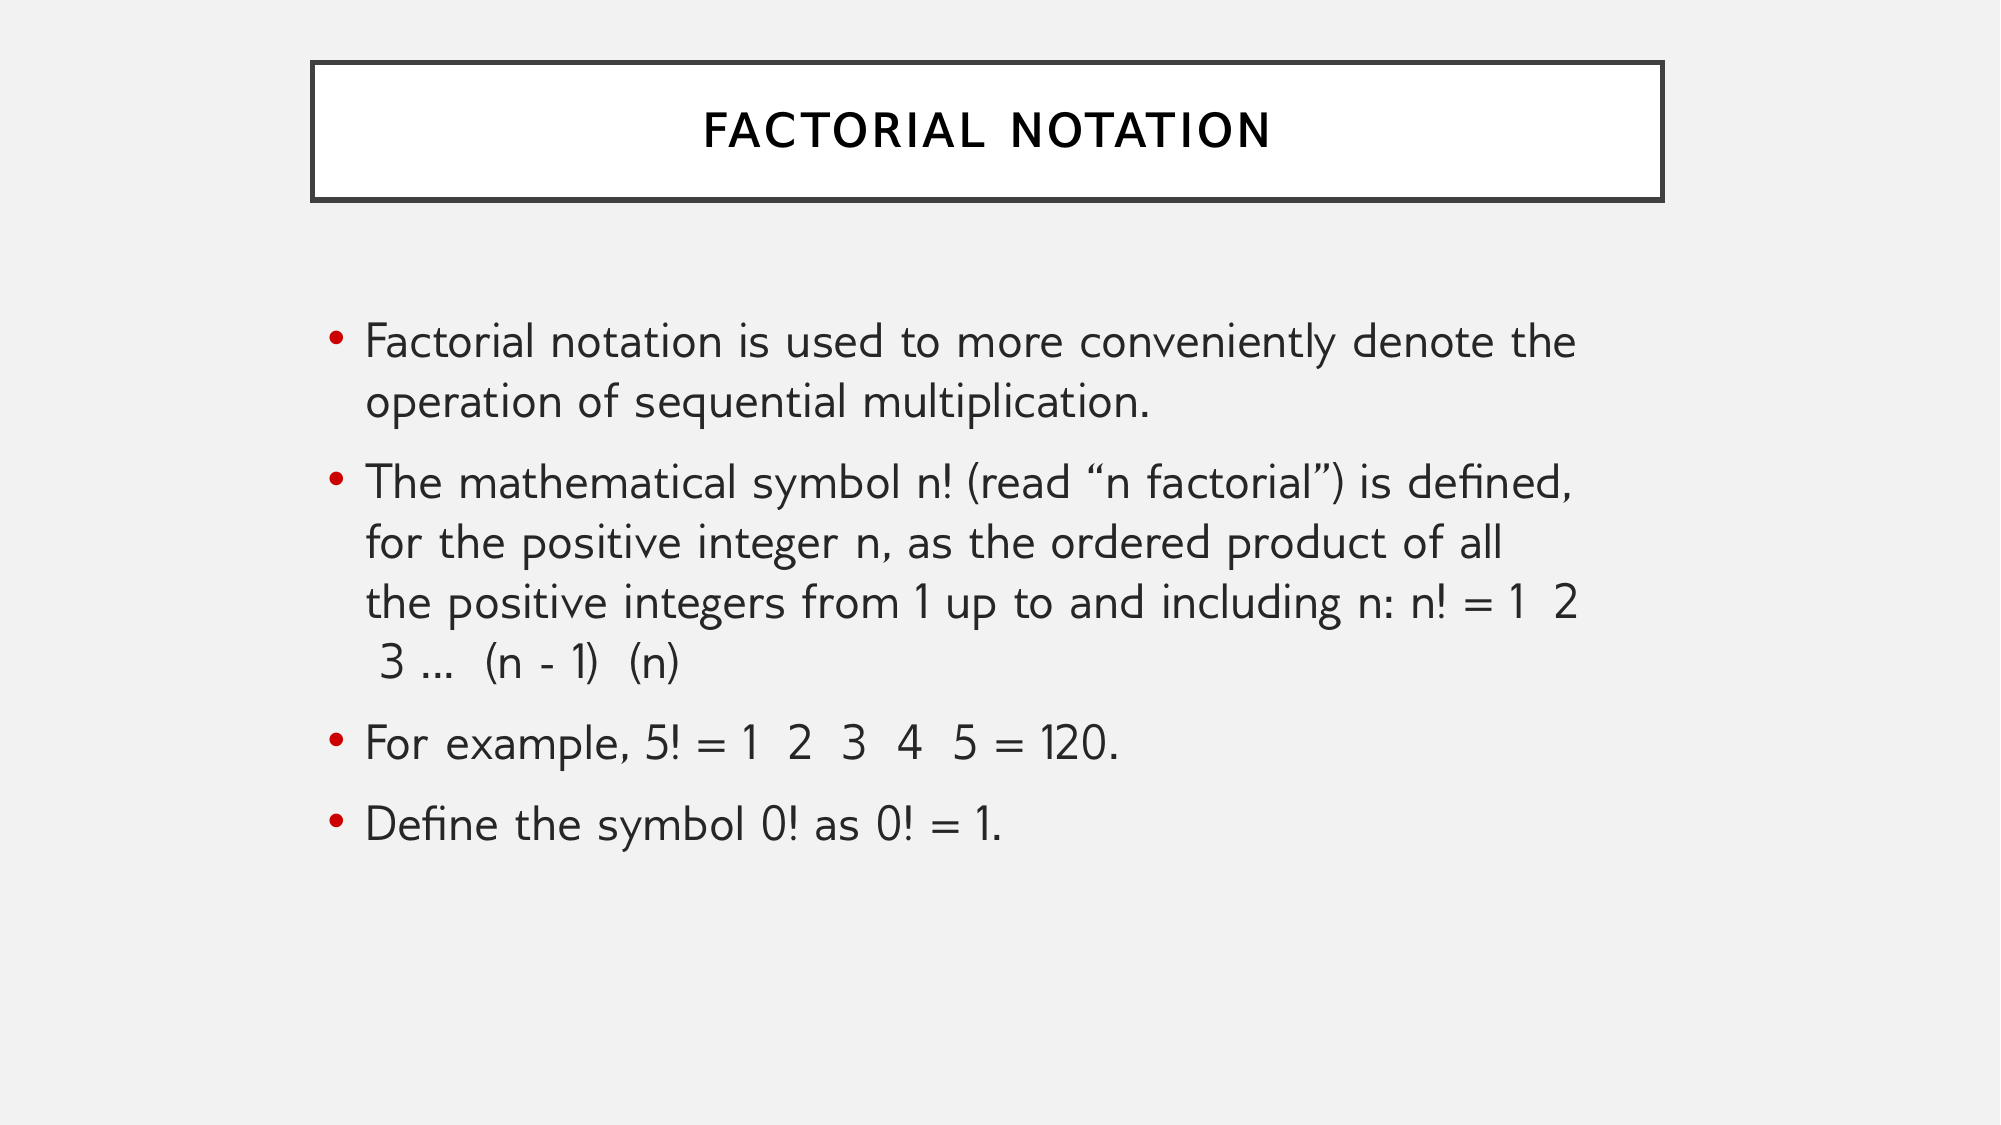

Factorial Notation
Factorial notation is used to more conveniently denote the operation of sequential multiplication.
The mathematical symbol n! (read “n factorial”) is defined, for the positive integer n, as the ordered product of all the positive integers from 1 up to and including n: n! = 1  2  3 ...  (n - 1)  (n)
For example, 5! = 1  2  3  4  5 = 120.
Define the symbol 0! as 0! = 1.